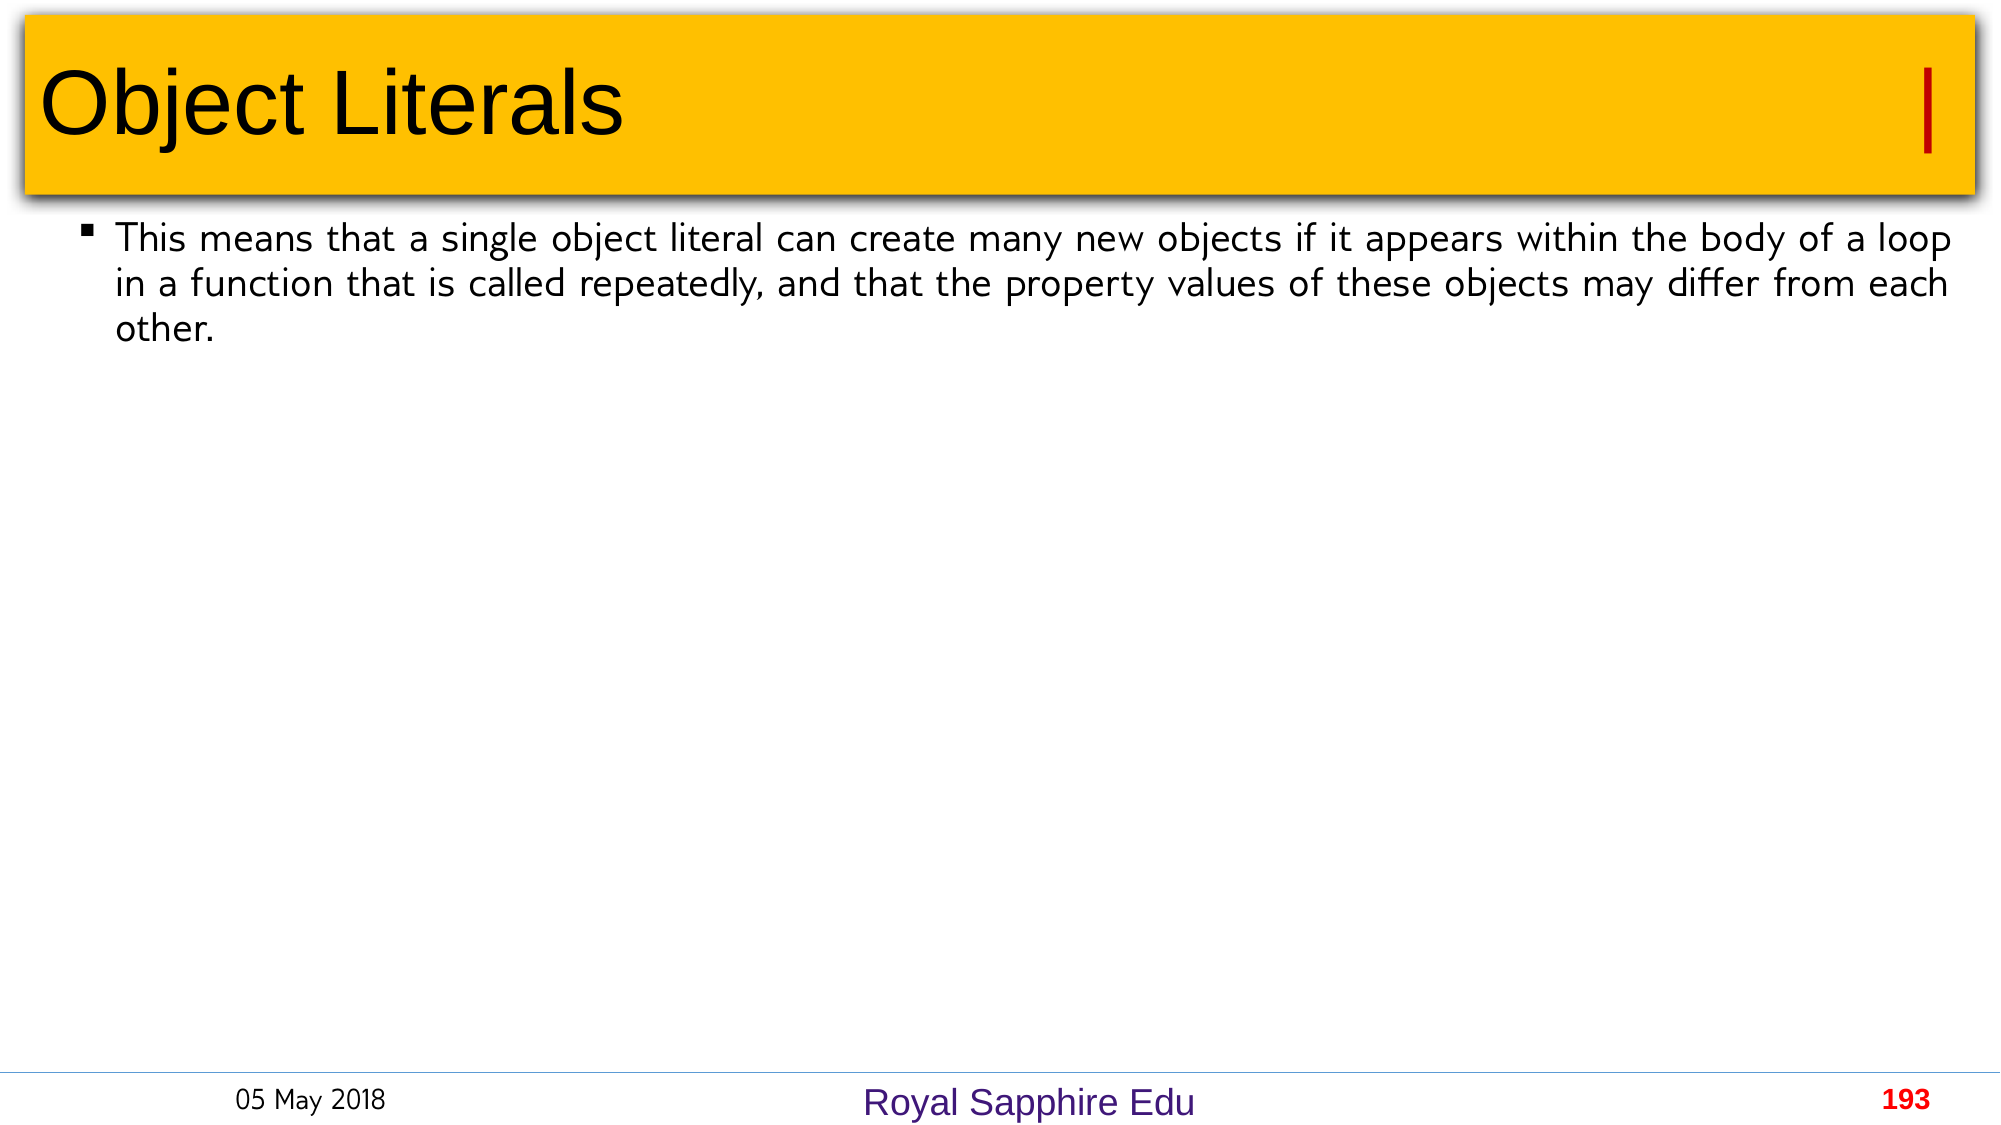

# Object Literals									   |
This means that a single object literal can create many new objects if it appears within the body of a loop in a function that is called repeatedly, and that the property values of these objects may differ from each other.
05 May 2018
193